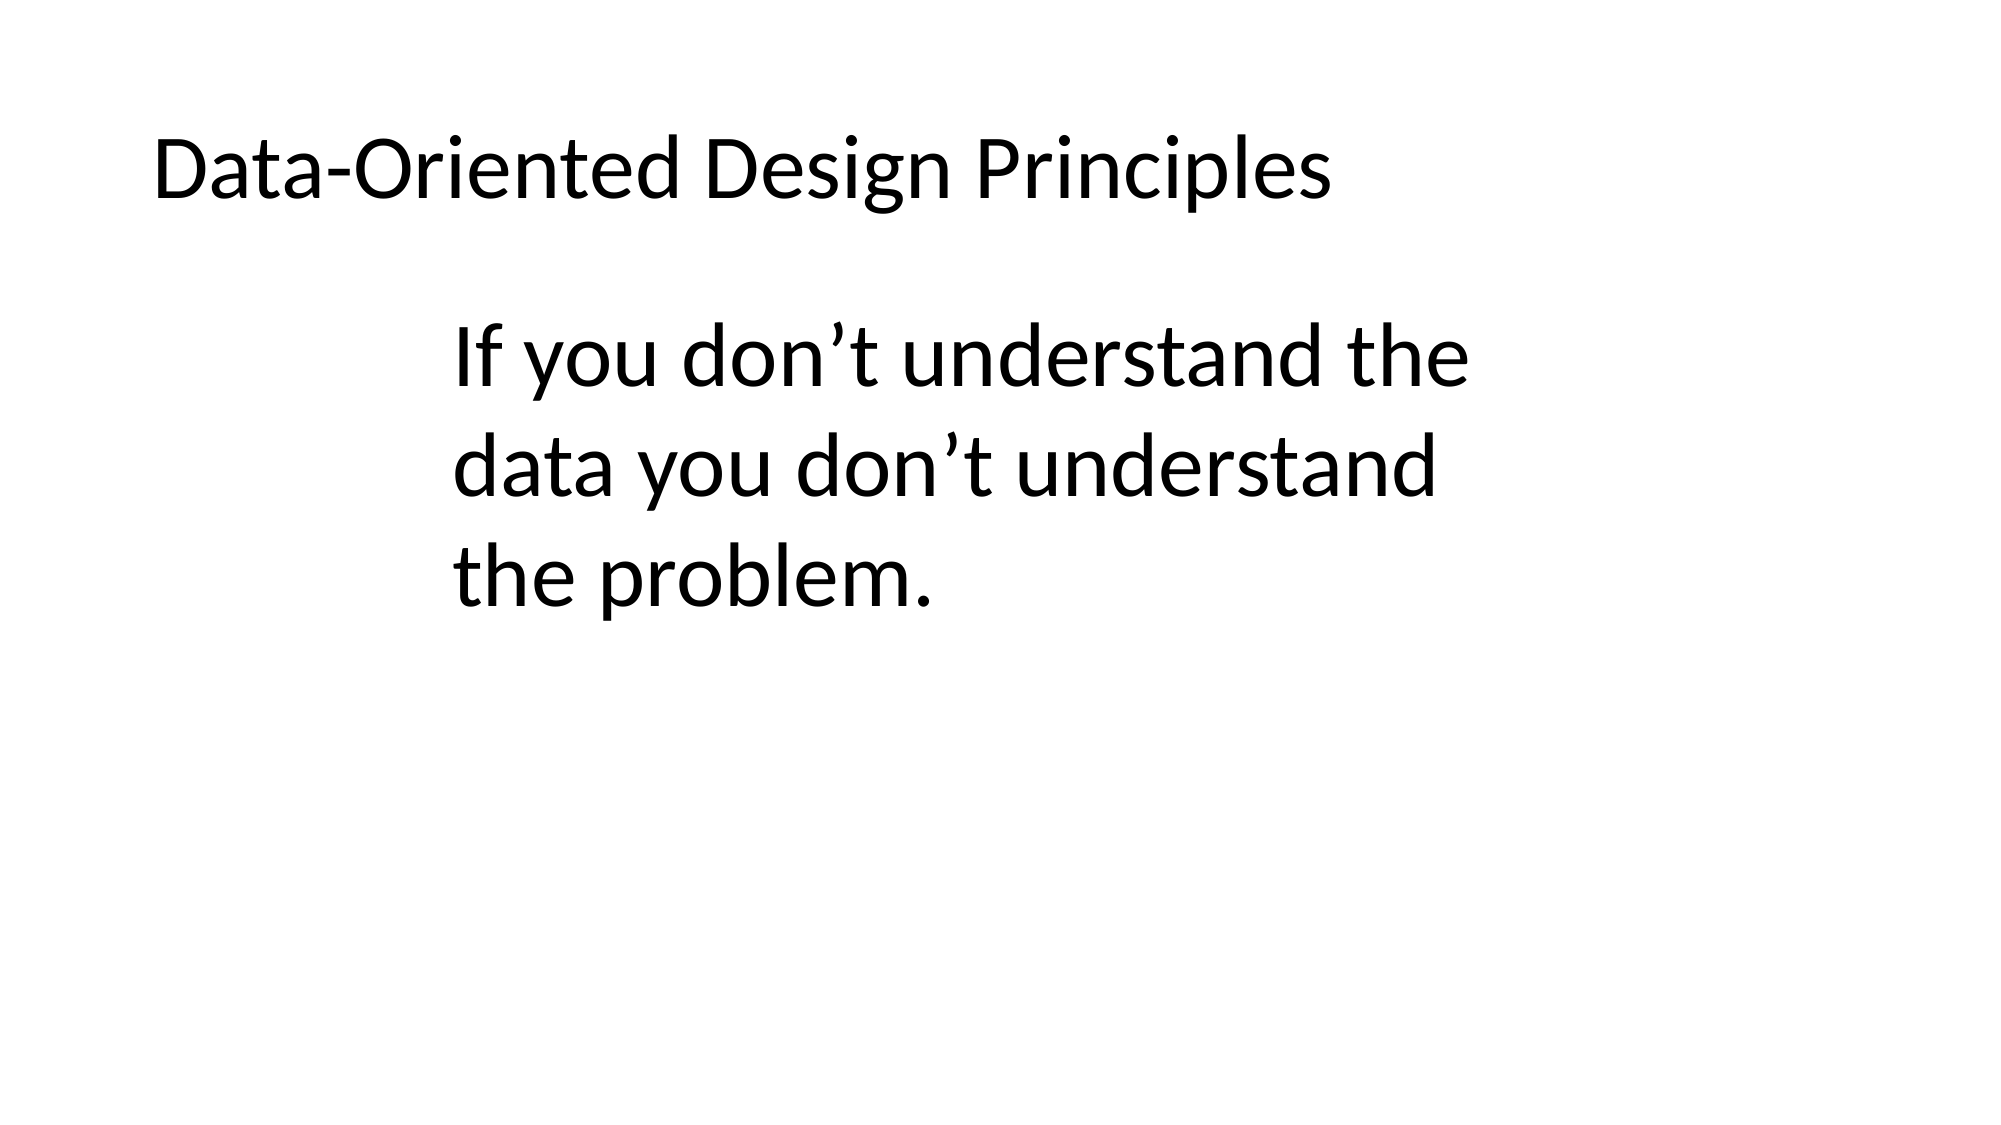

# Data-Oriented Design Principles
If you don’t understand the data you don’t understand the problem.